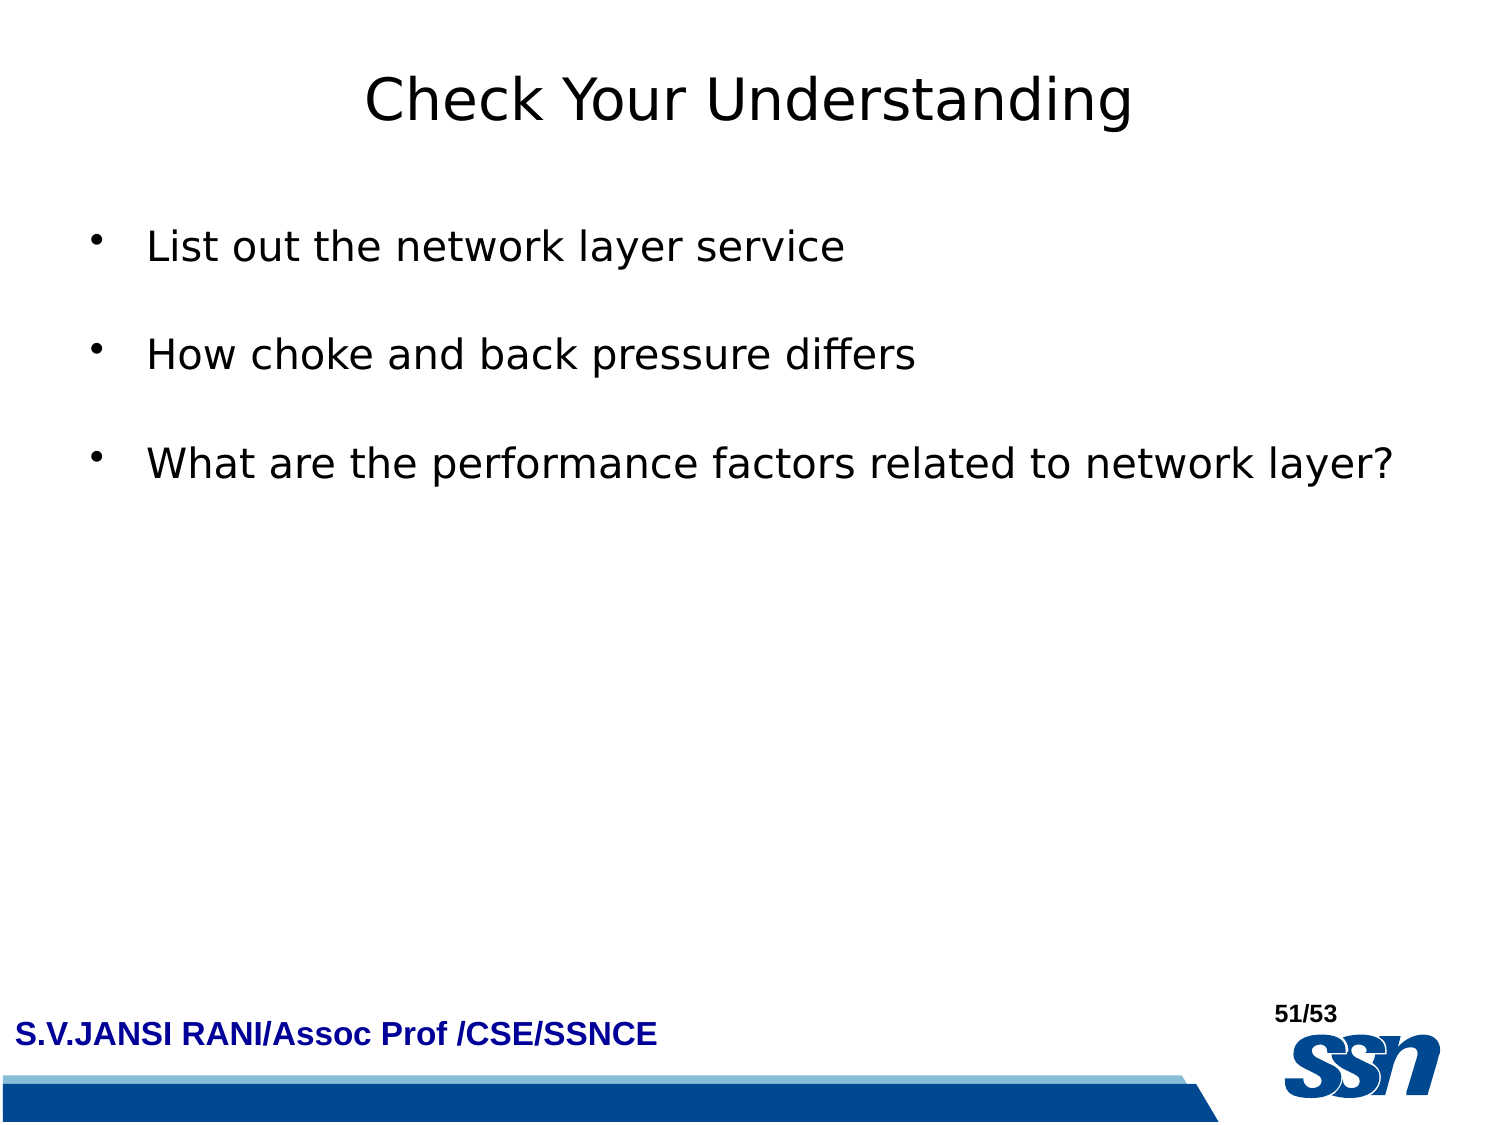

# Check Your Understanding
List out the network layer service
How choke and back pressure differs
What are the performance factors related to network layer?